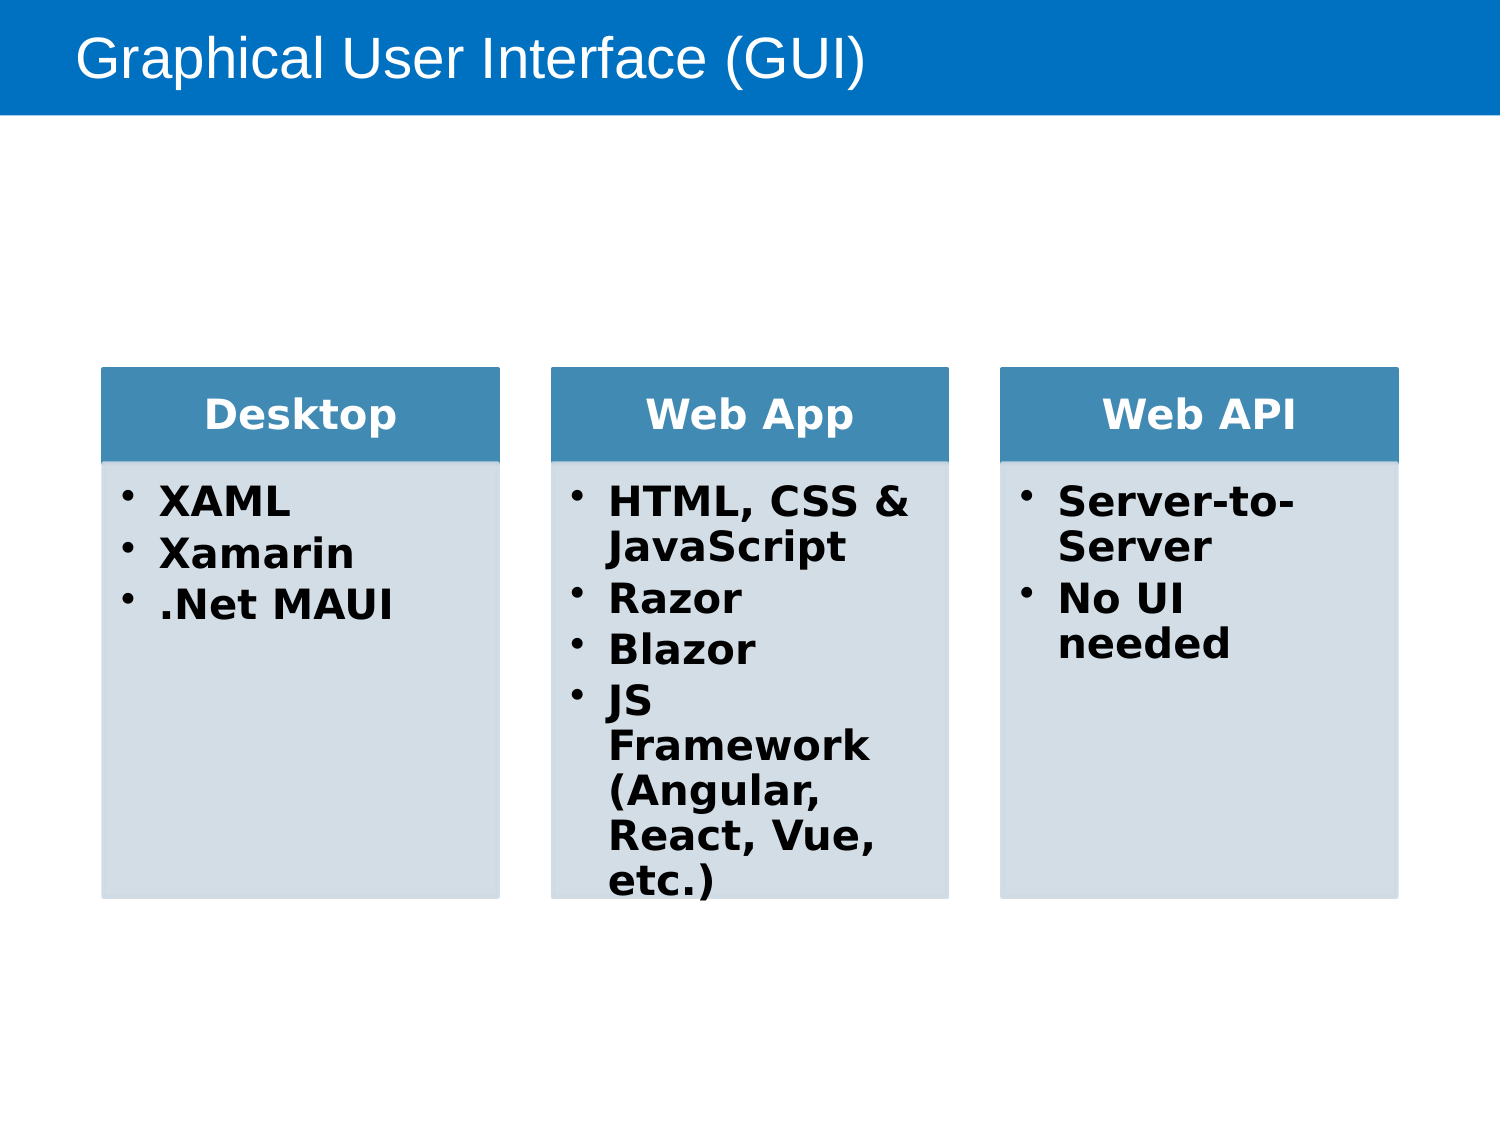

# Graphical User Interface (GUI)
Desktop
XAML
Xamarin
.Net MAUI
Web App
HTML, CSS & JavaScript
Razor
Blazor
JS Framework (Angular, React, Vue, etc.)
Web API
Server-to-Server
No UI needed